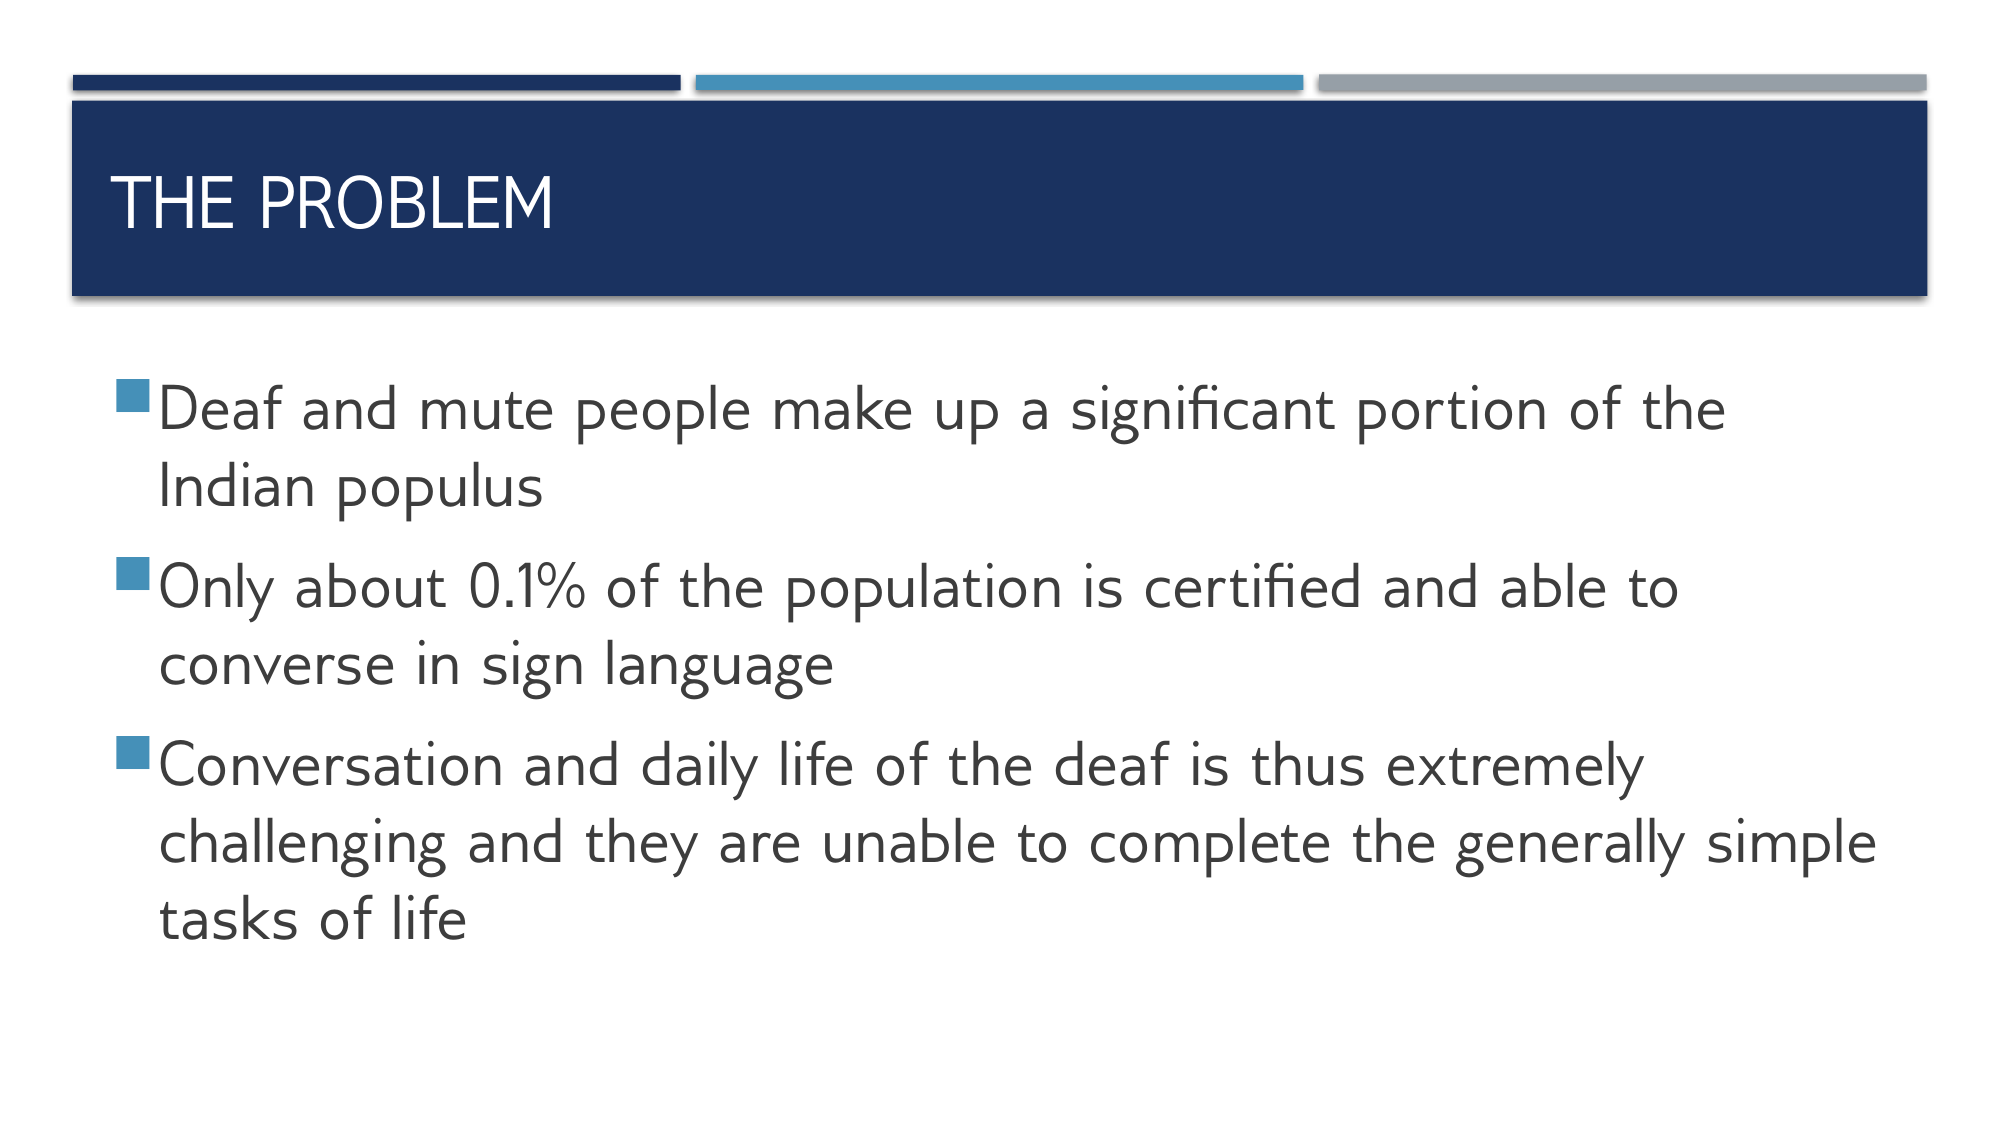

# The problem
Deaf and mute people make up a significant portion of the Indian populus
Only about 0.1% of the population is certified and able to converse in sign language
Conversation and daily life of the deaf is thus extremely challenging and they are unable to complete the generally simple tasks of life